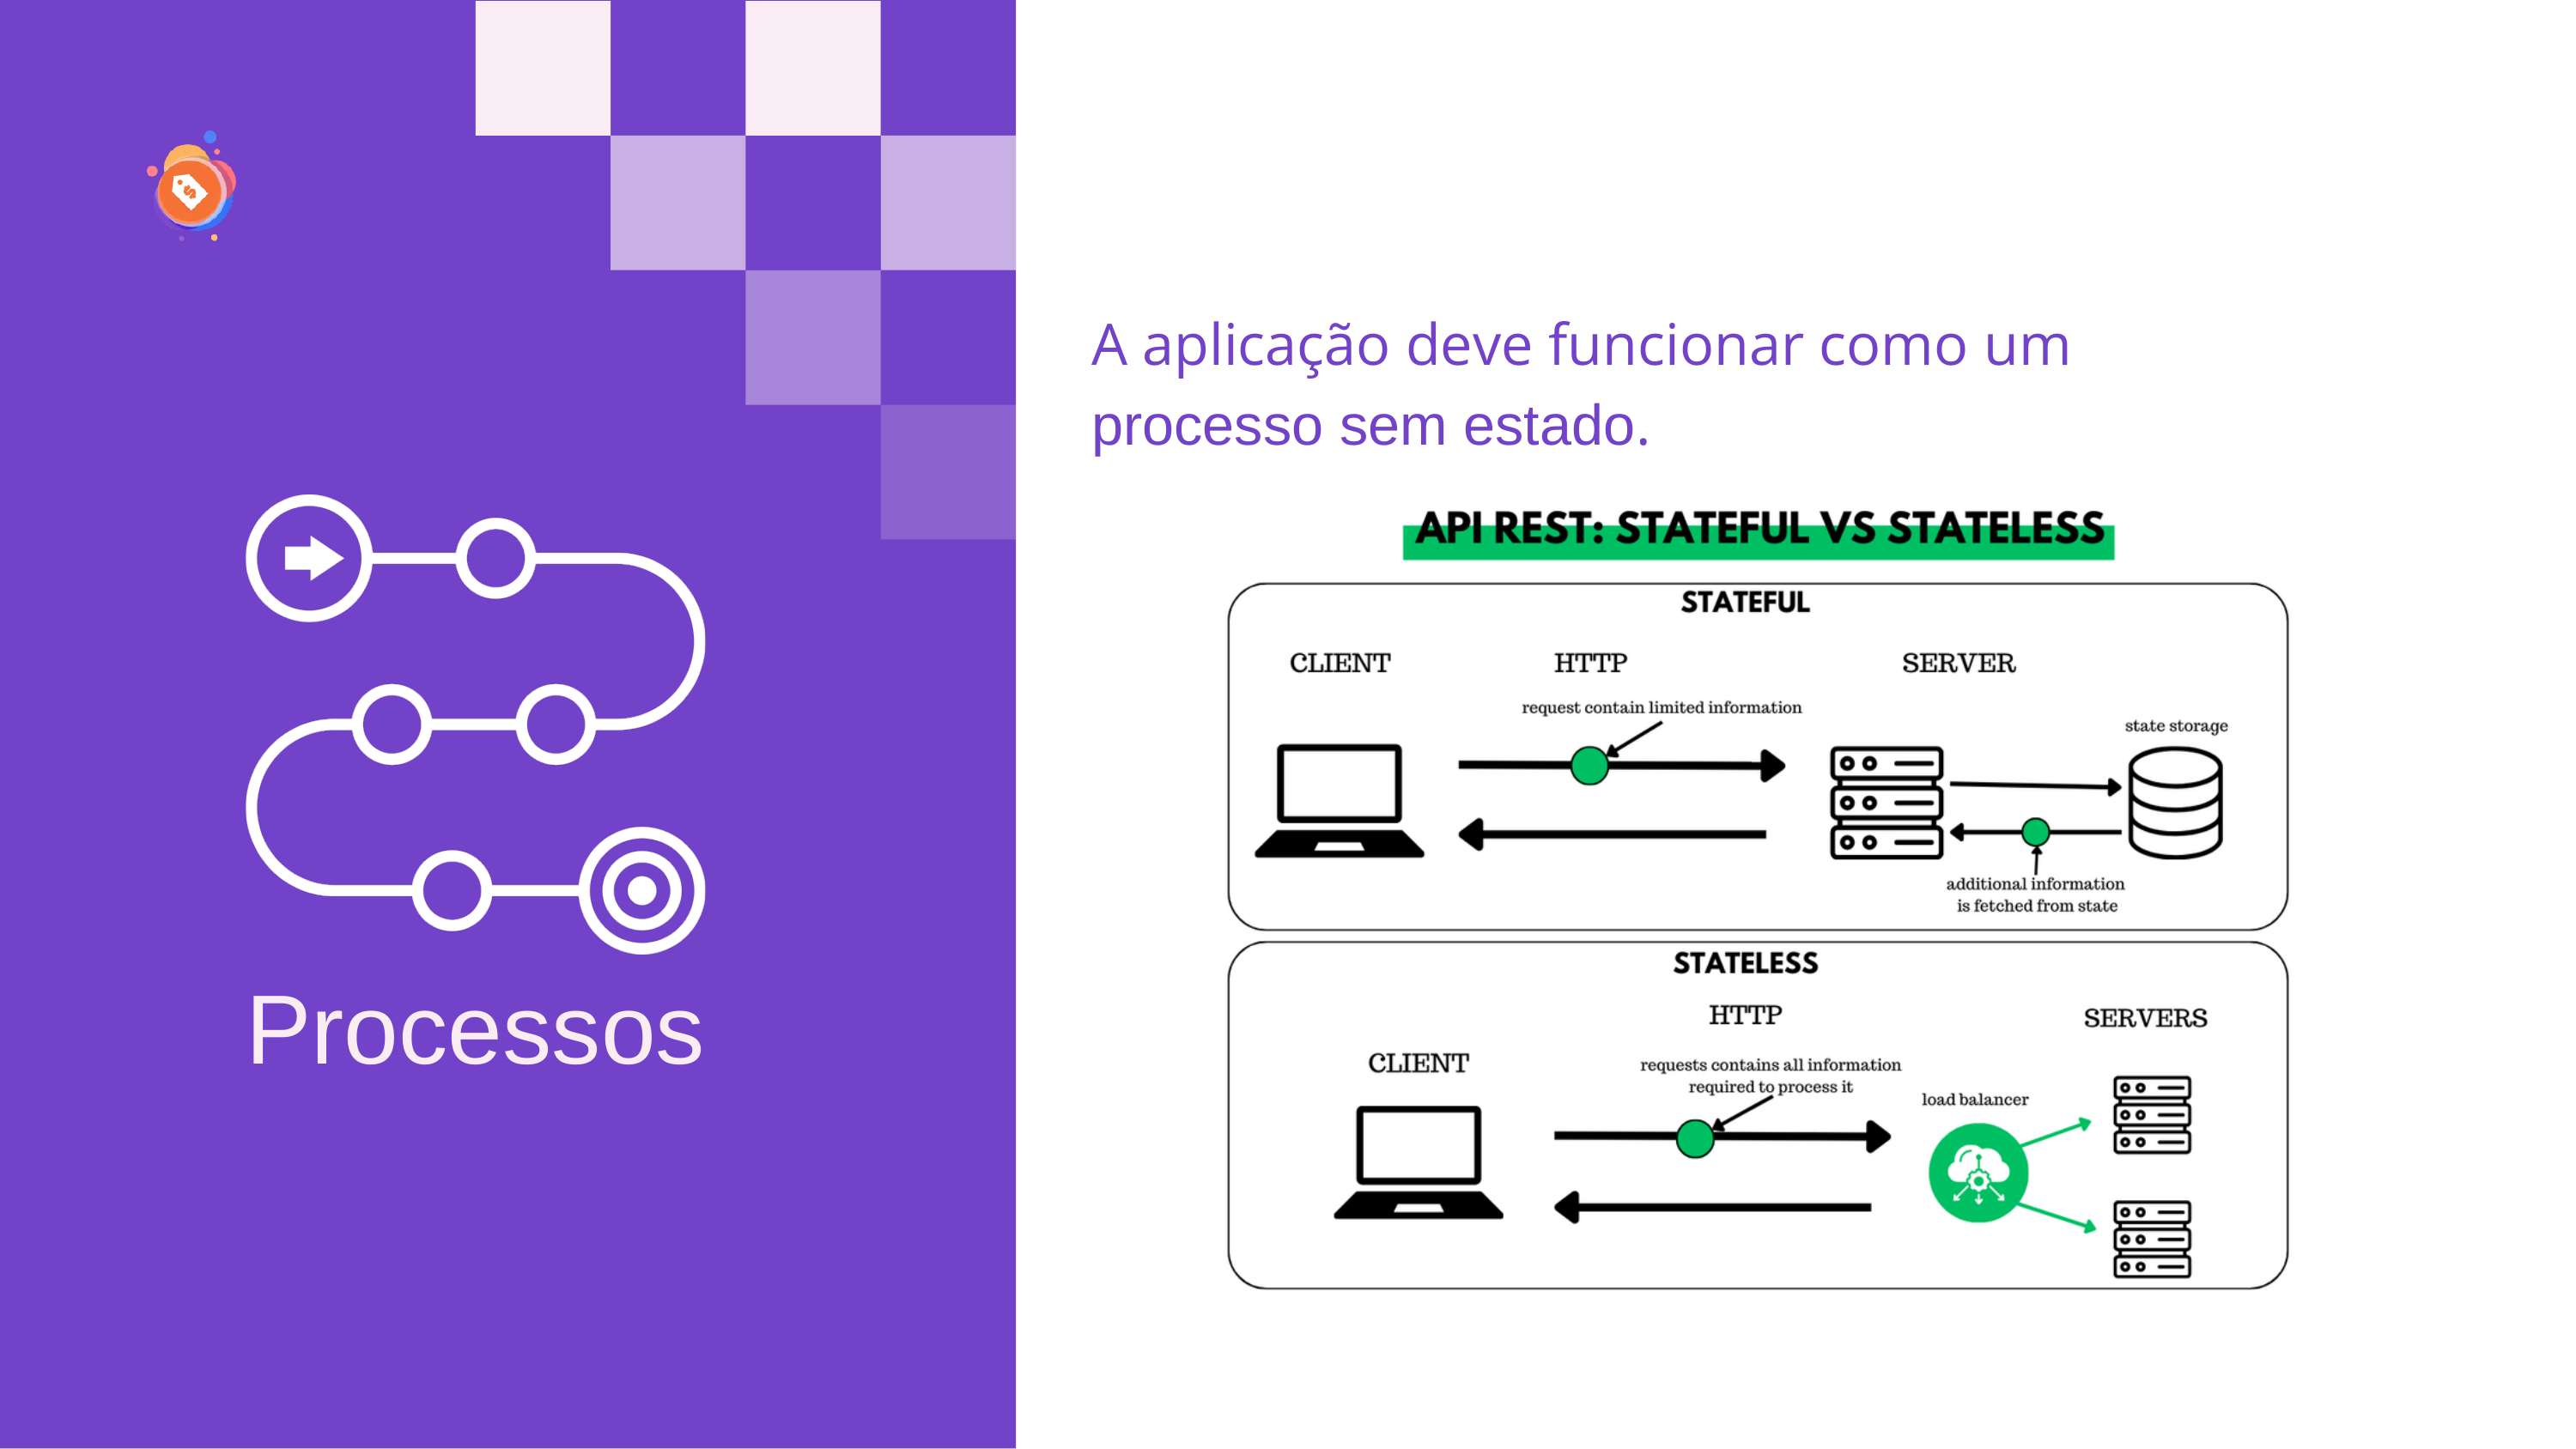

A aplicação deve funcionar como um processo sem estado.

Processos